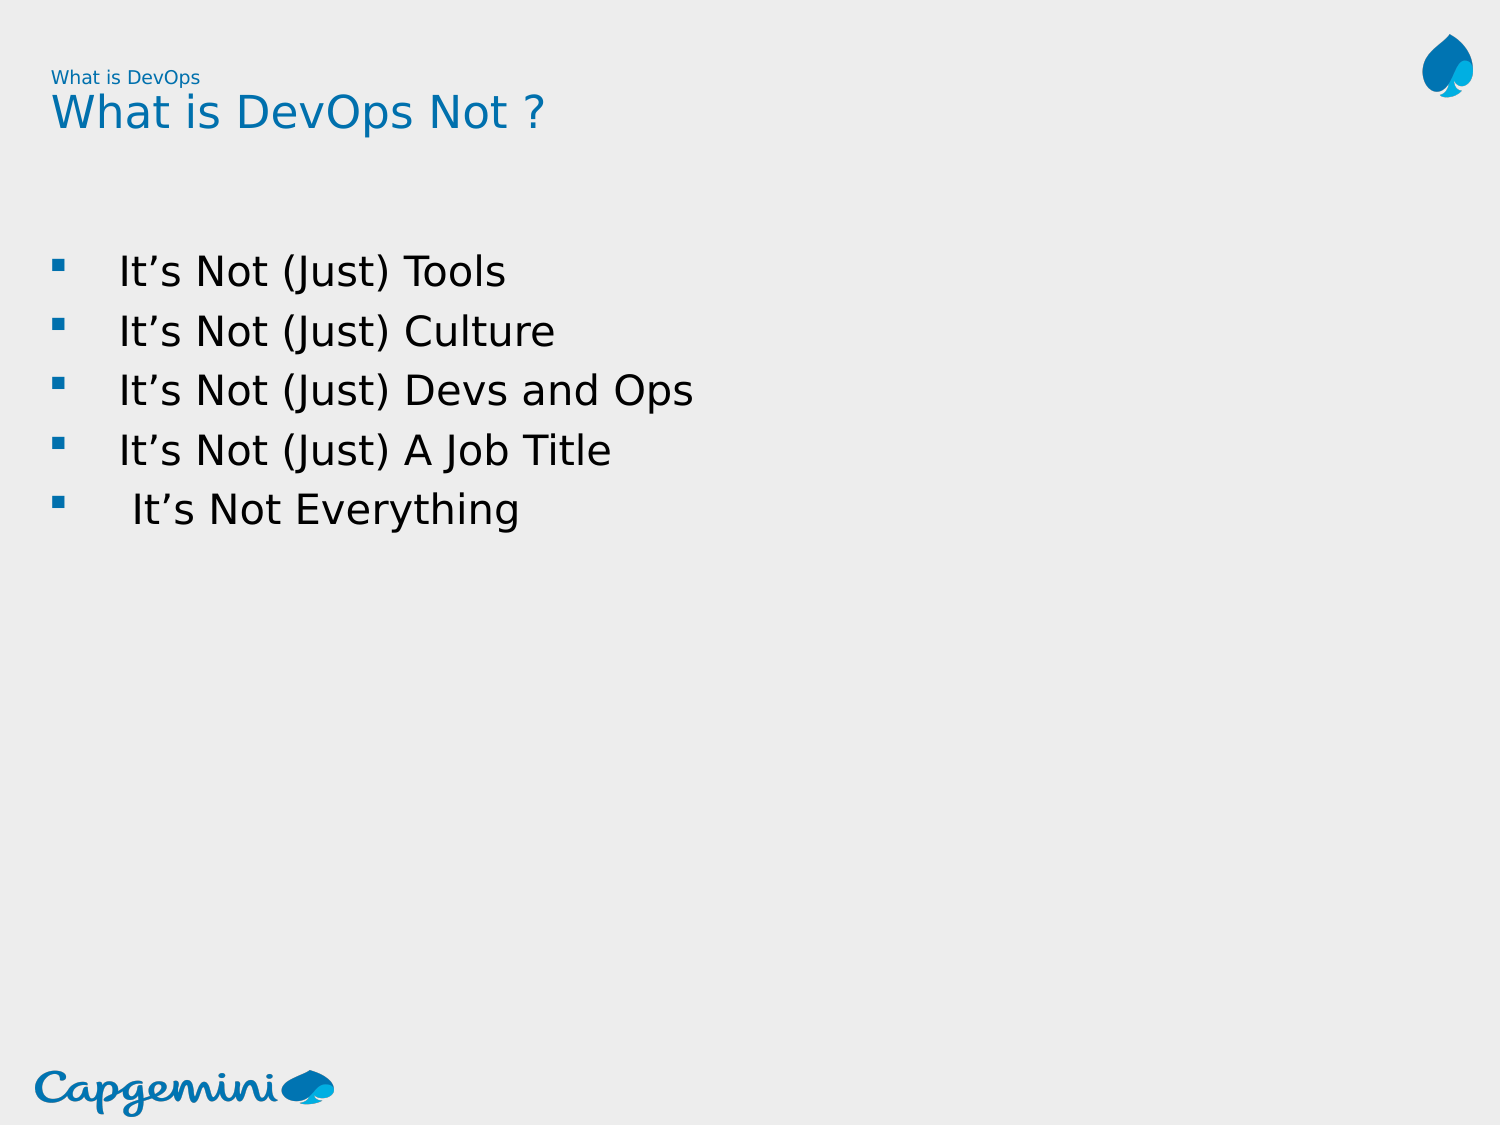

# What is DevOps What is DevOps Not ?
 It’s Not (Just) Tools
 It’s Not (Just) Culture
 It’s Not (Just) Devs and Ops
 It’s Not (Just) A Job Title
  It’s Not Everything